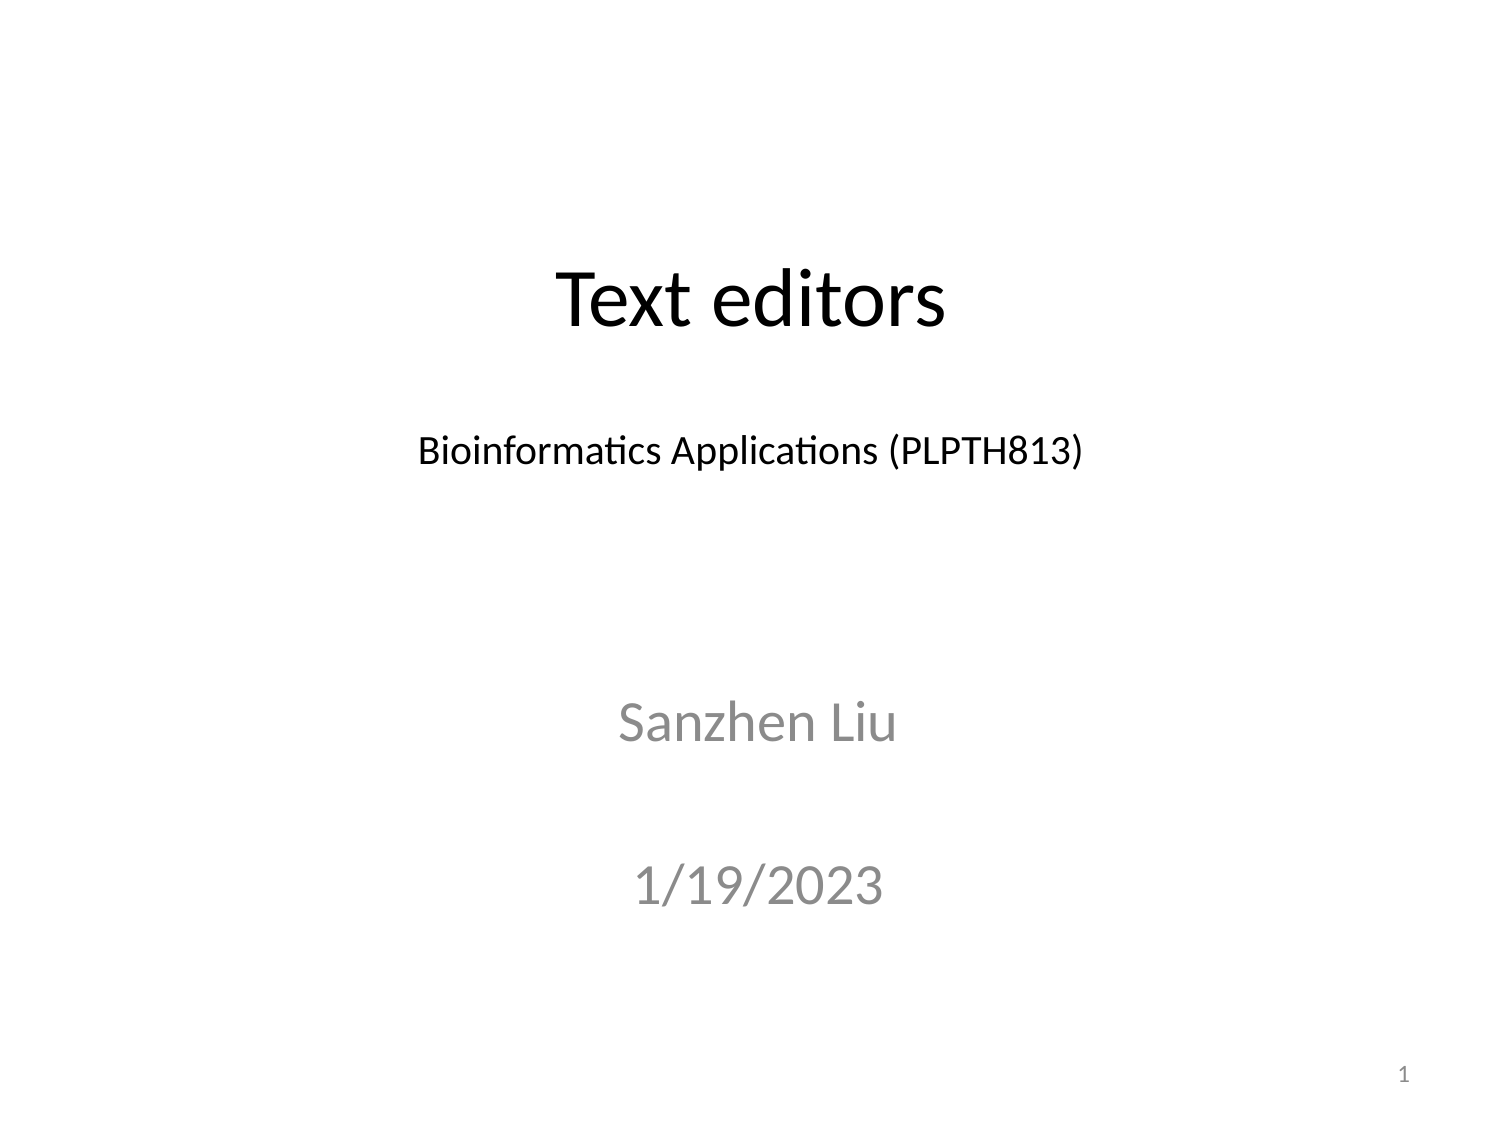

# Text editors Bioinformatics Applications (PLPTH813)
Sanzhen Liu

1/19/2023
1